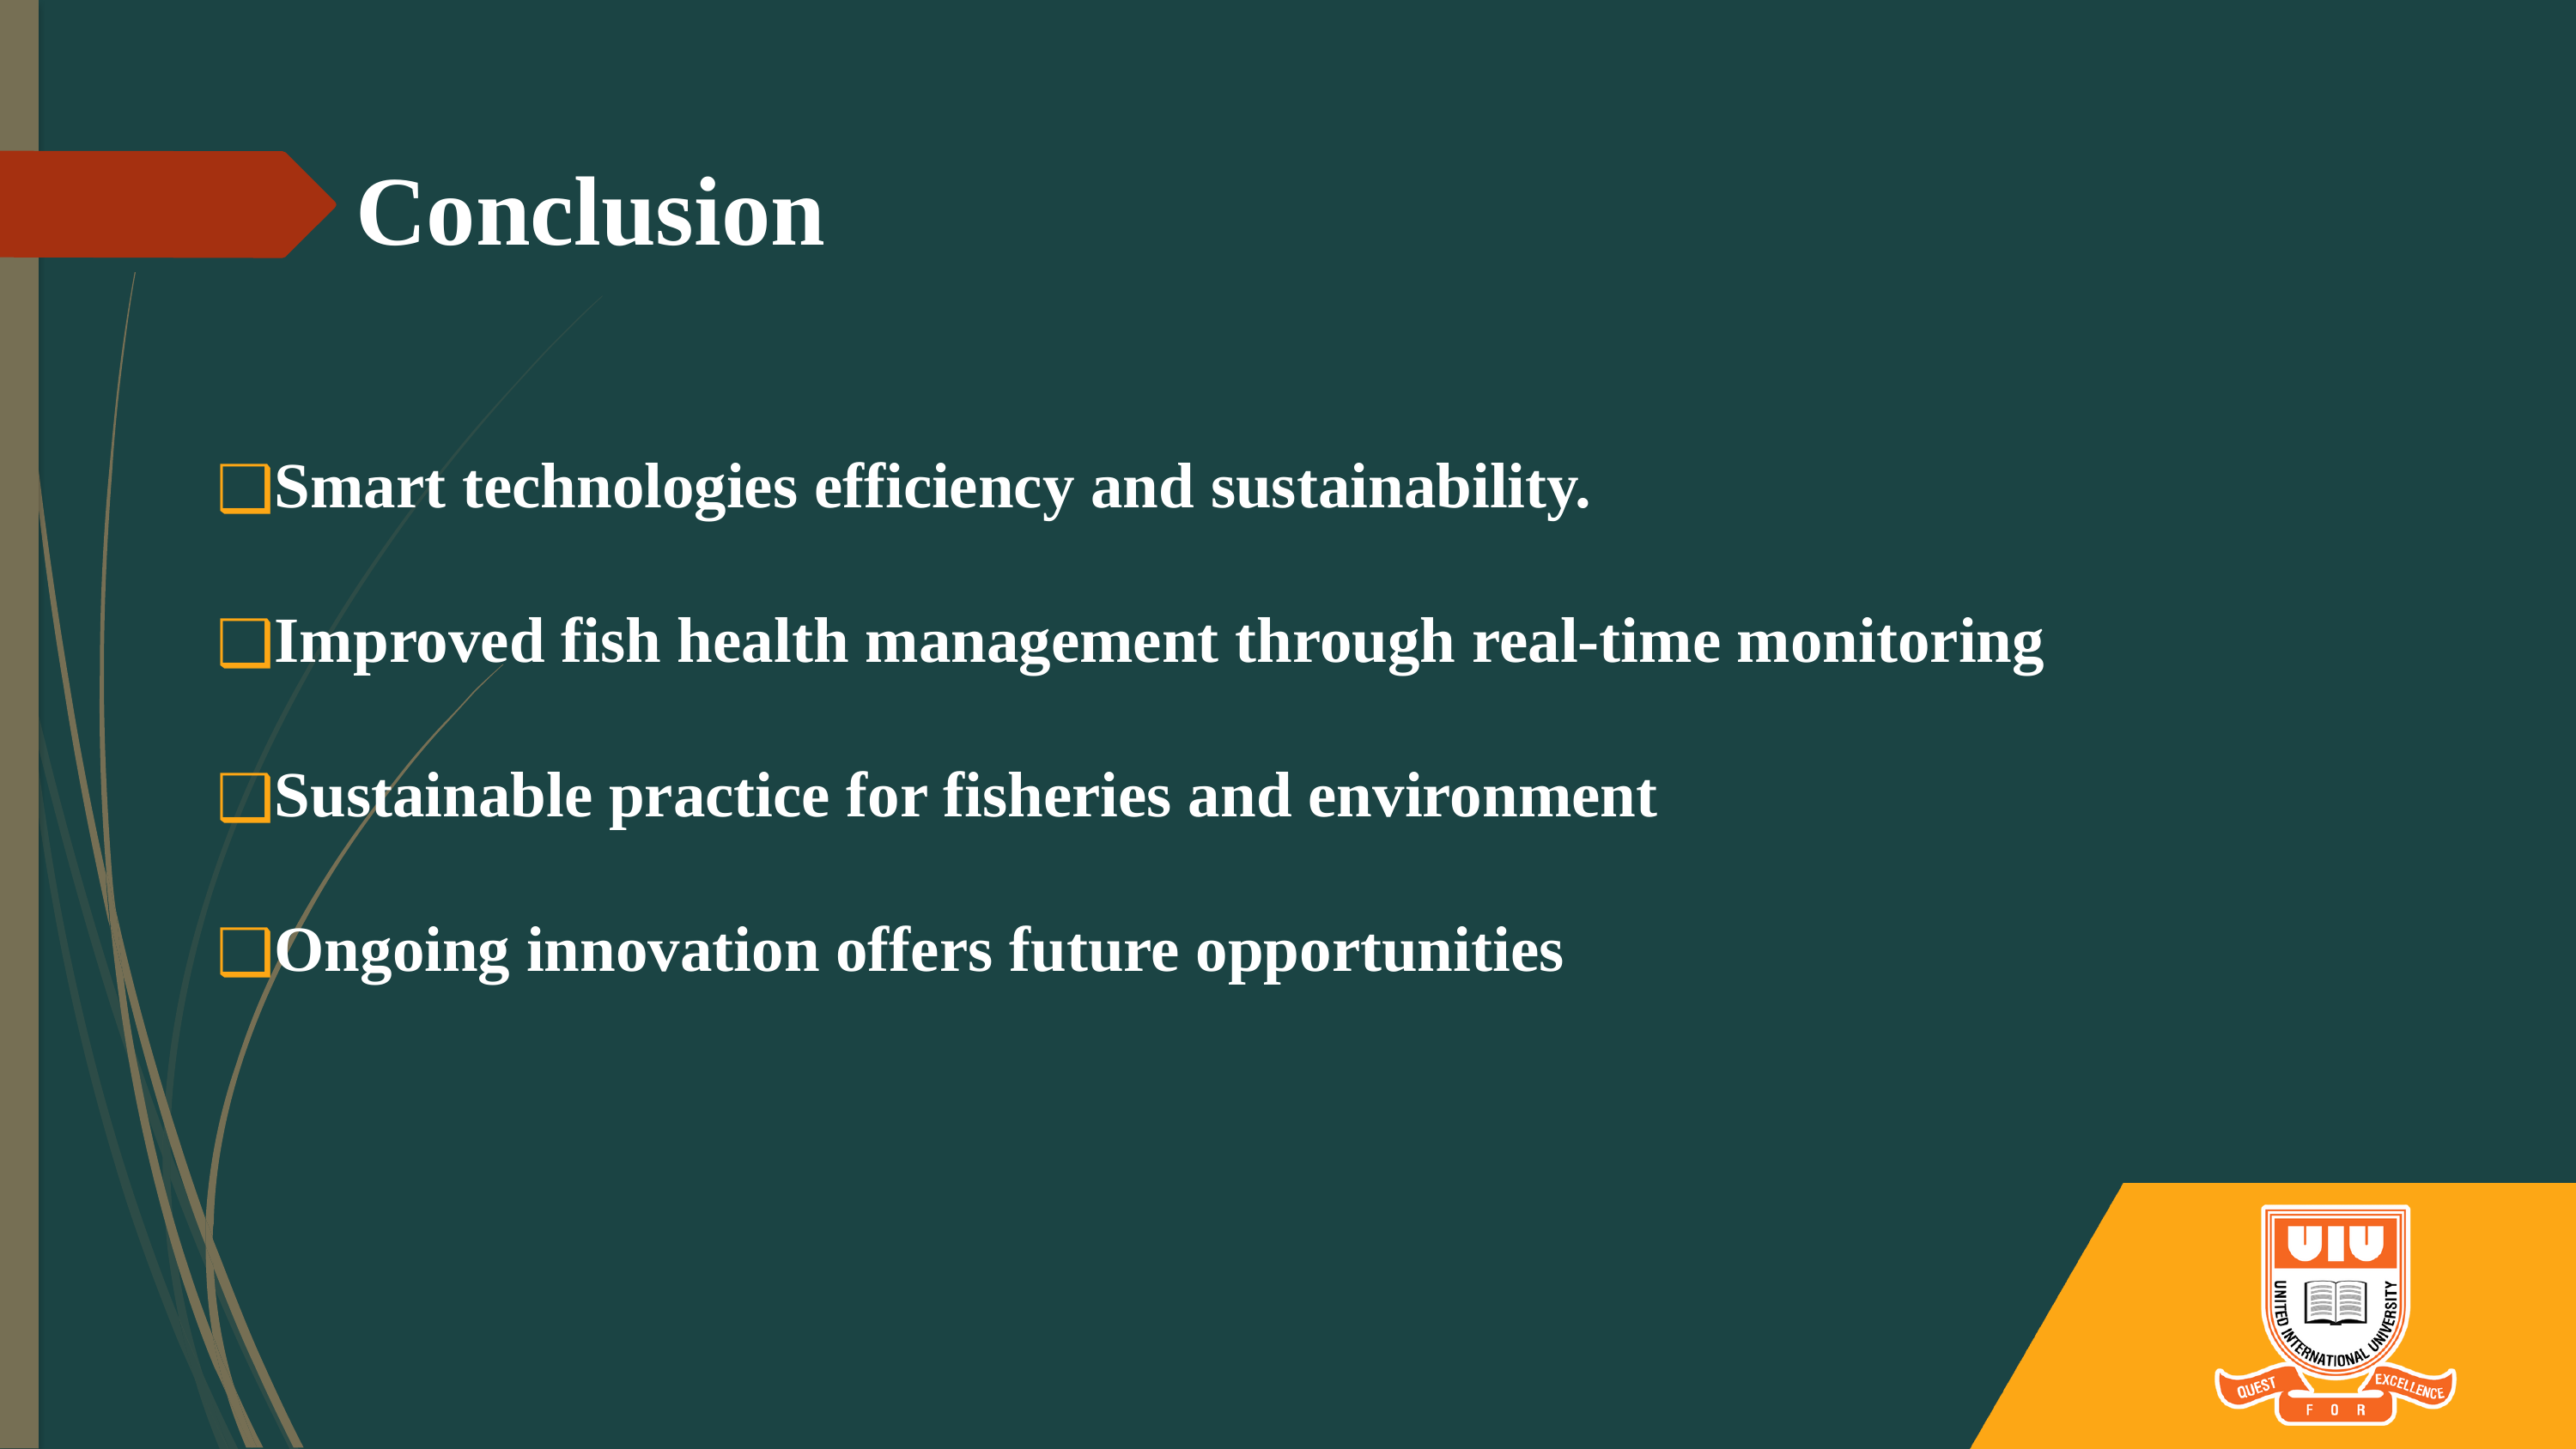

Conclusion
Smart technologies efficiency and sustainability.
Improved fish health management through real-time monitoring
Sustainable practice for fisheries and environment
Ongoing innovation offers future opportunities